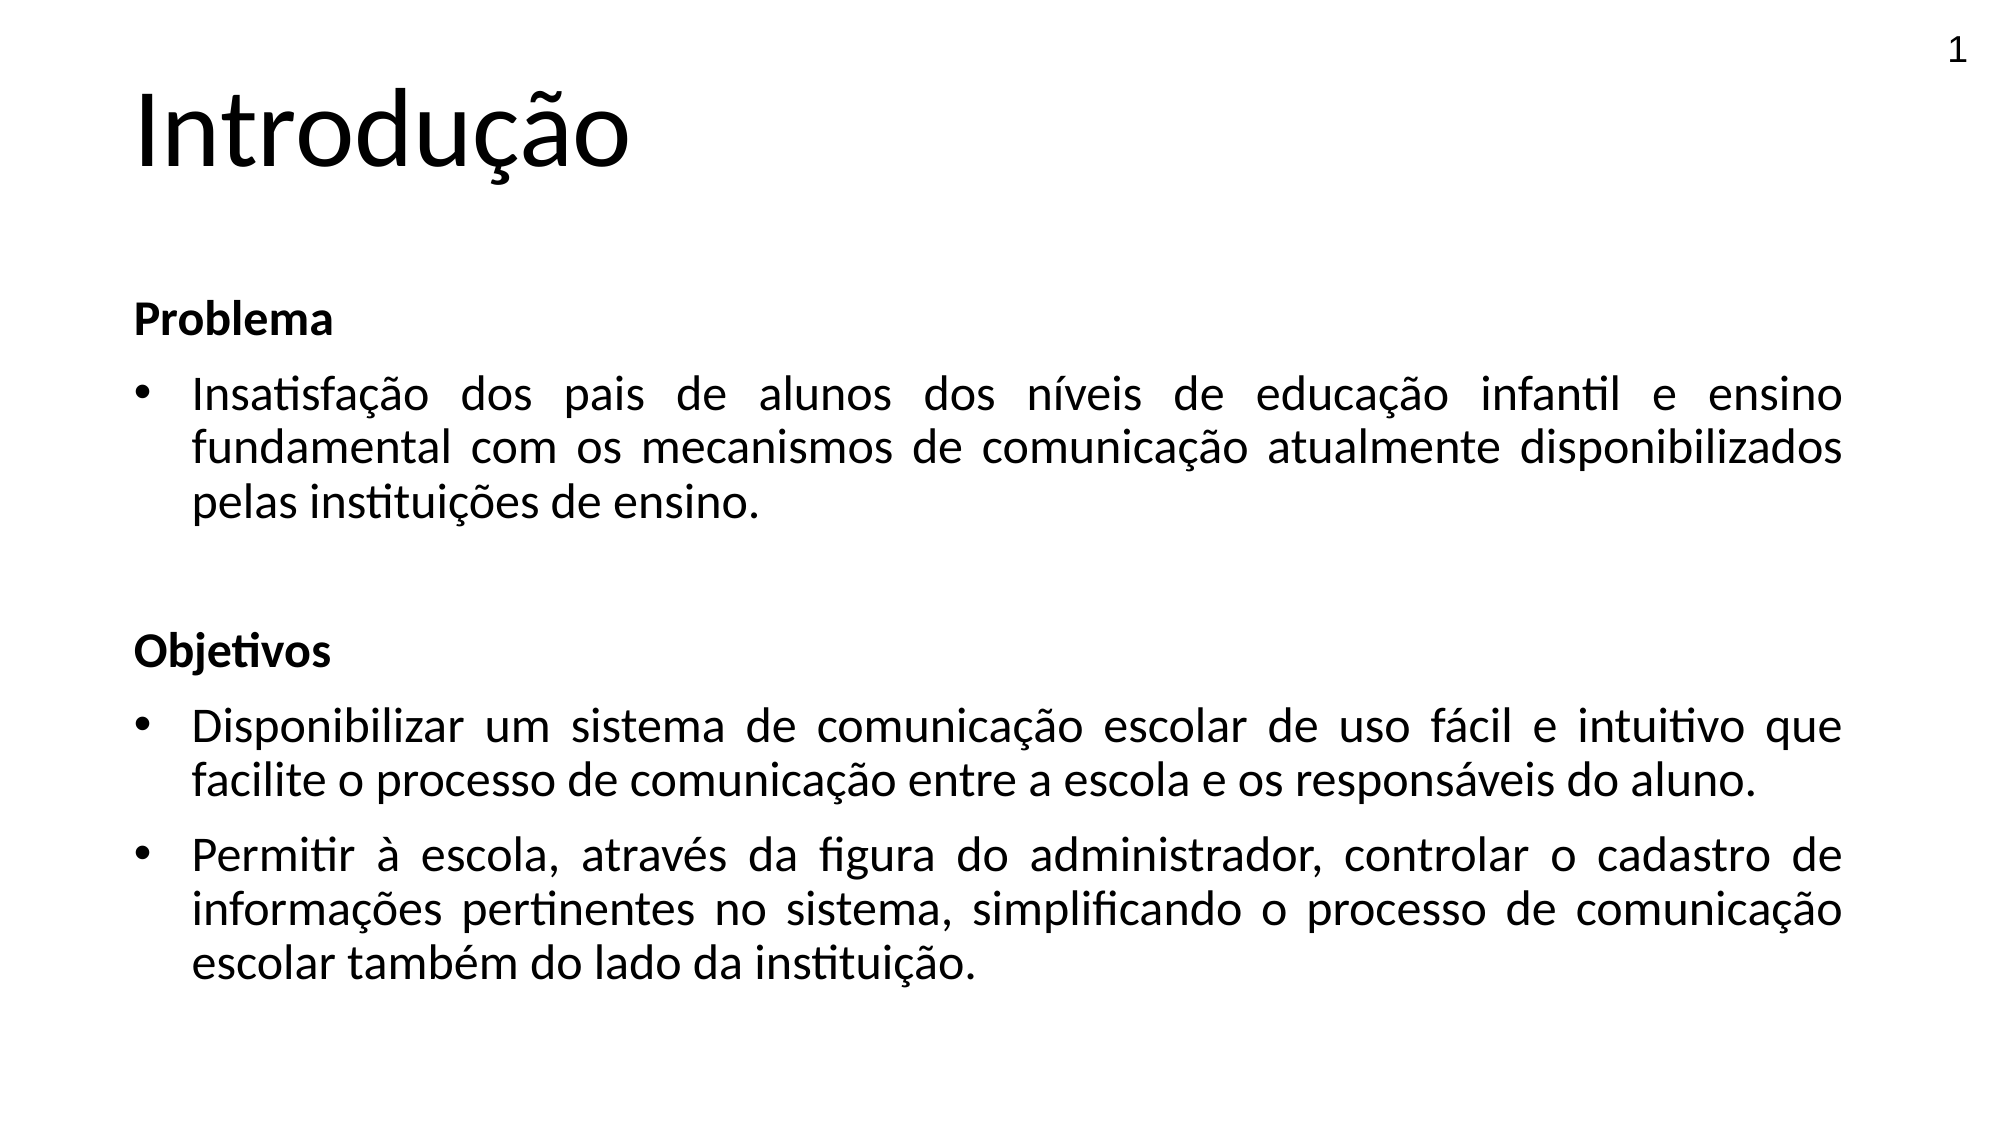

1
Introdução
Problema
Insatisfação dos pais de alunos dos níveis de educação infantil e ensino fundamental com os mecanismos de comunicação atualmente disponibilizados pelas instituições de ensino.

Objetivos
Disponibilizar um sistema de comunicação escolar de uso fácil e intuitivo que facilite o processo de comunicação entre a escola e os responsáveis do aluno.
Permitir à escola, através da figura do administrador, controlar o cadastro de informações pertinentes no sistema, simplificando o processo de comunicação escolar também do lado da instituição.